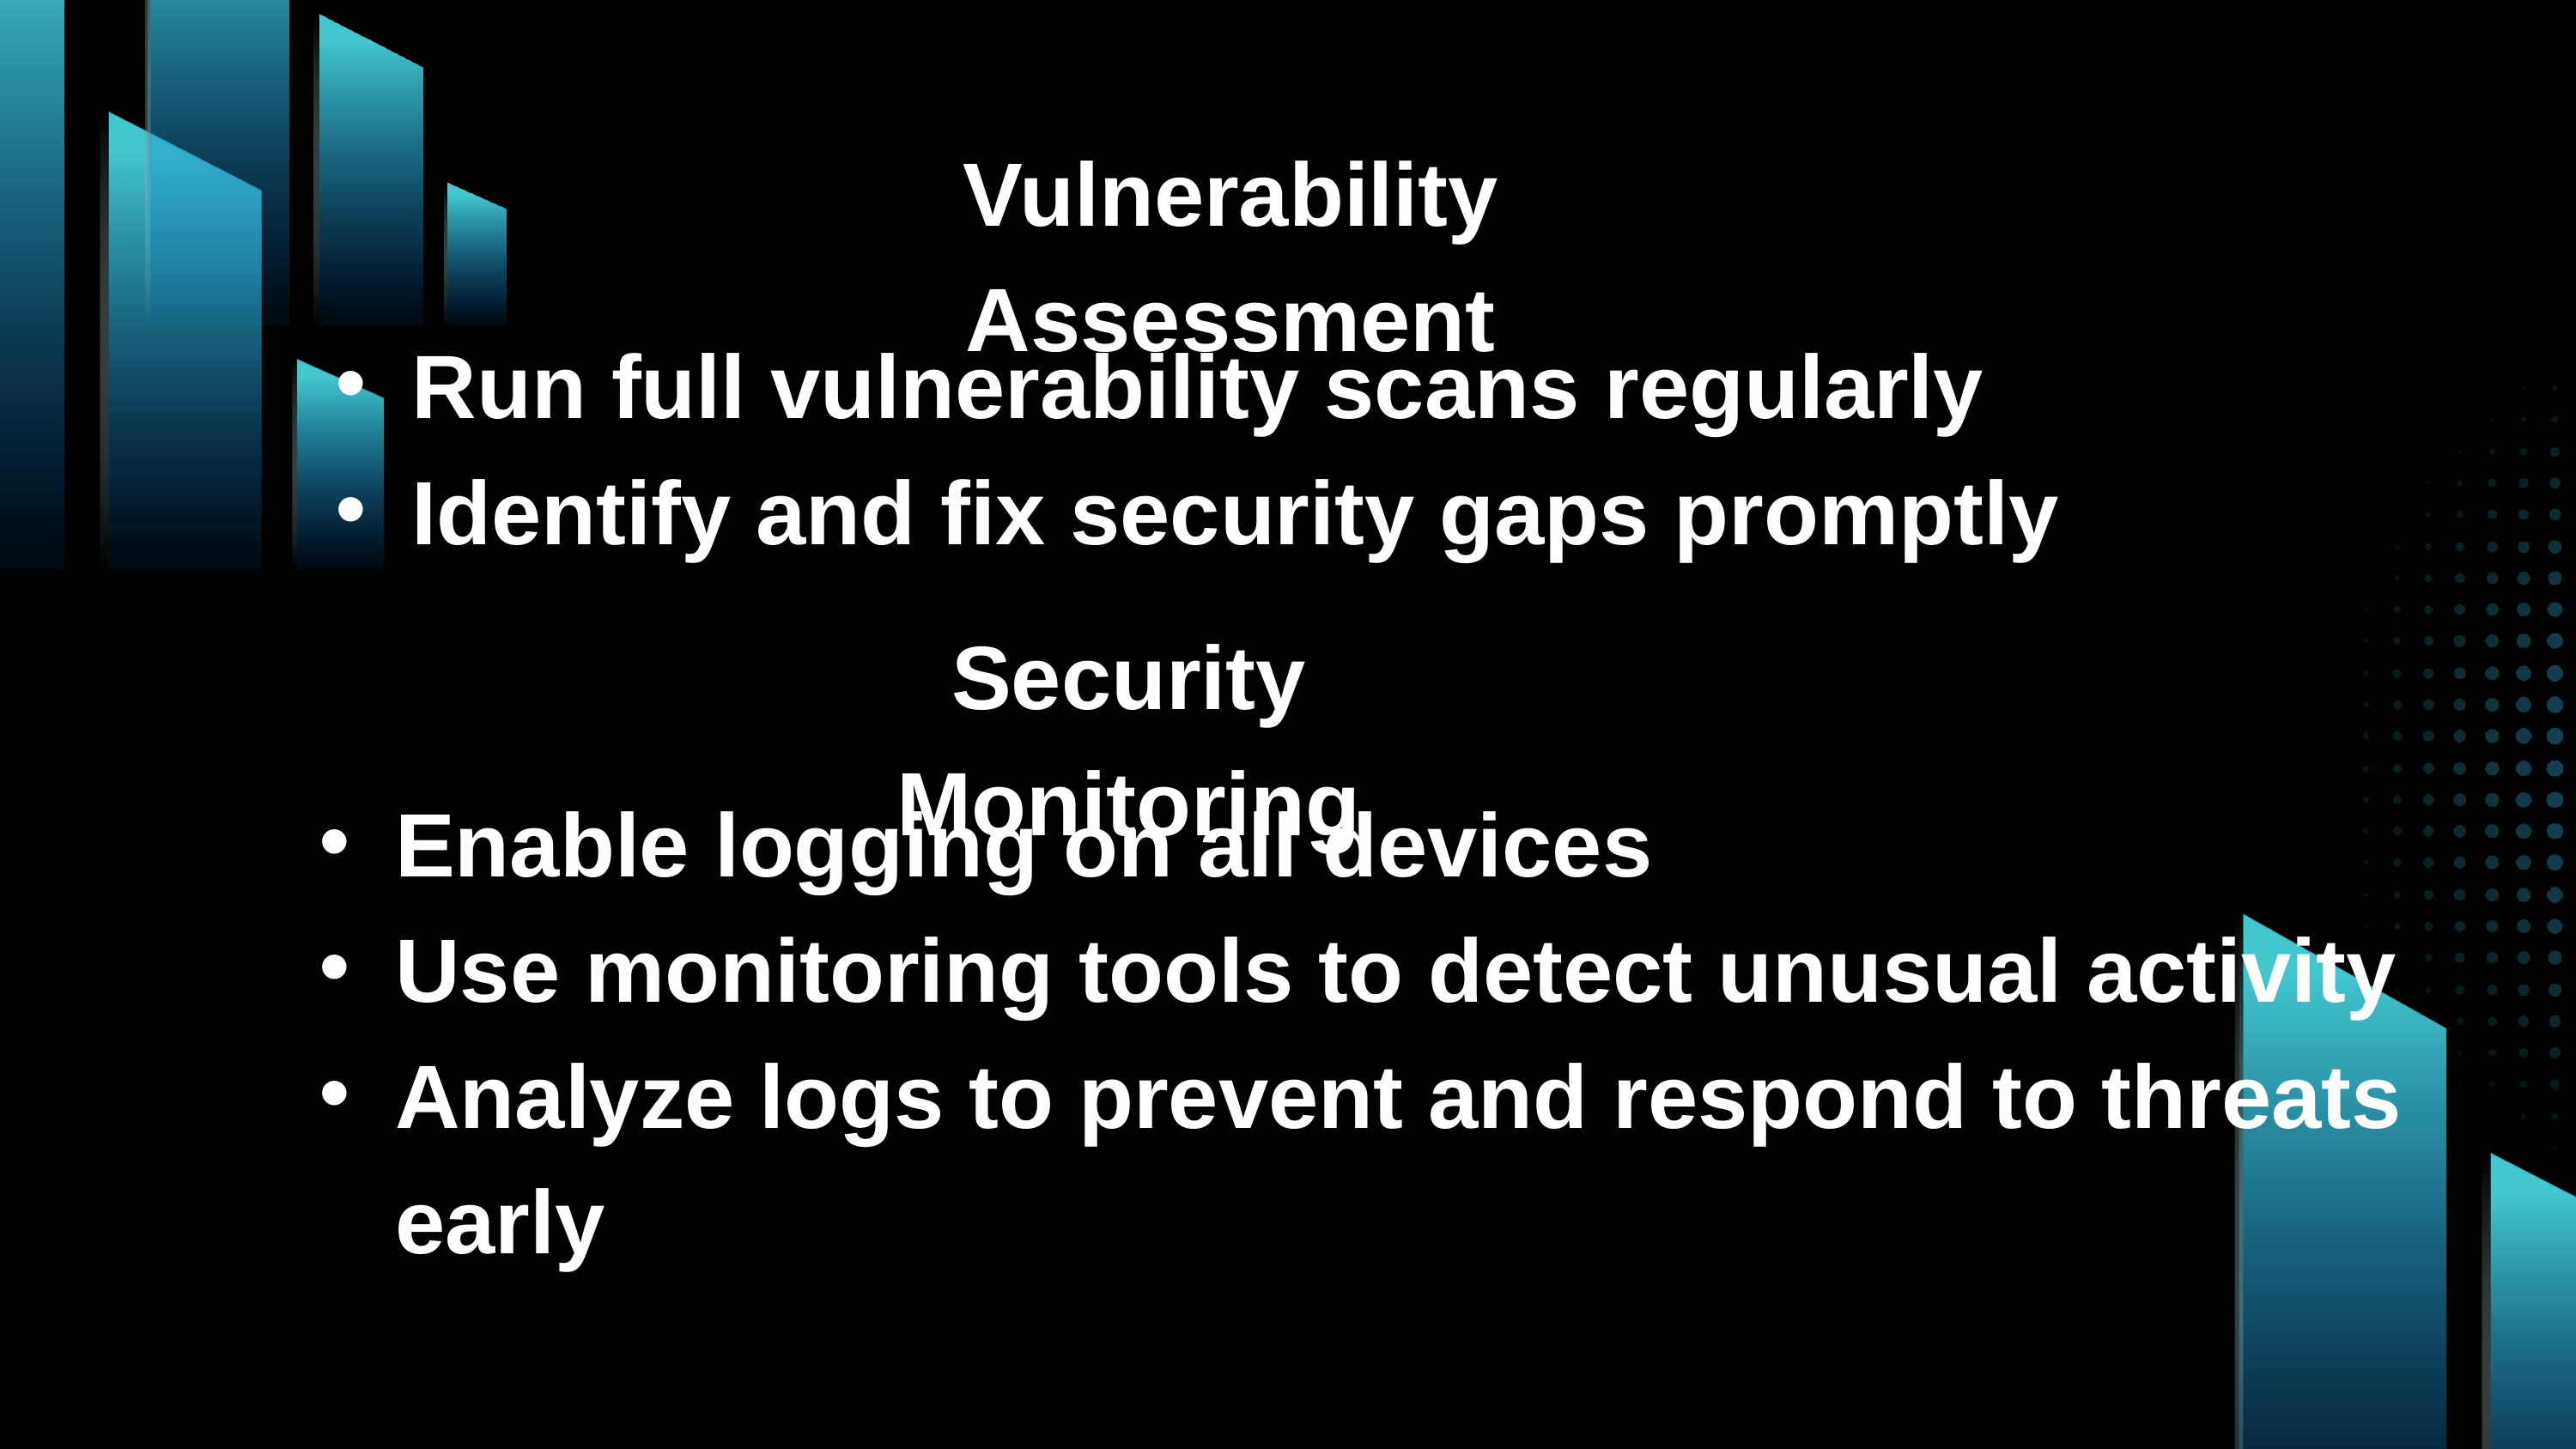

Vulnerability Assessment

Run full vulnerability scans regularly
Identify and fix security gaps promptly
Security Monitoring
Enable logging on all devices
Use monitoring tools to detect unusual activity
Analyze logs to prevent and respond to threats early